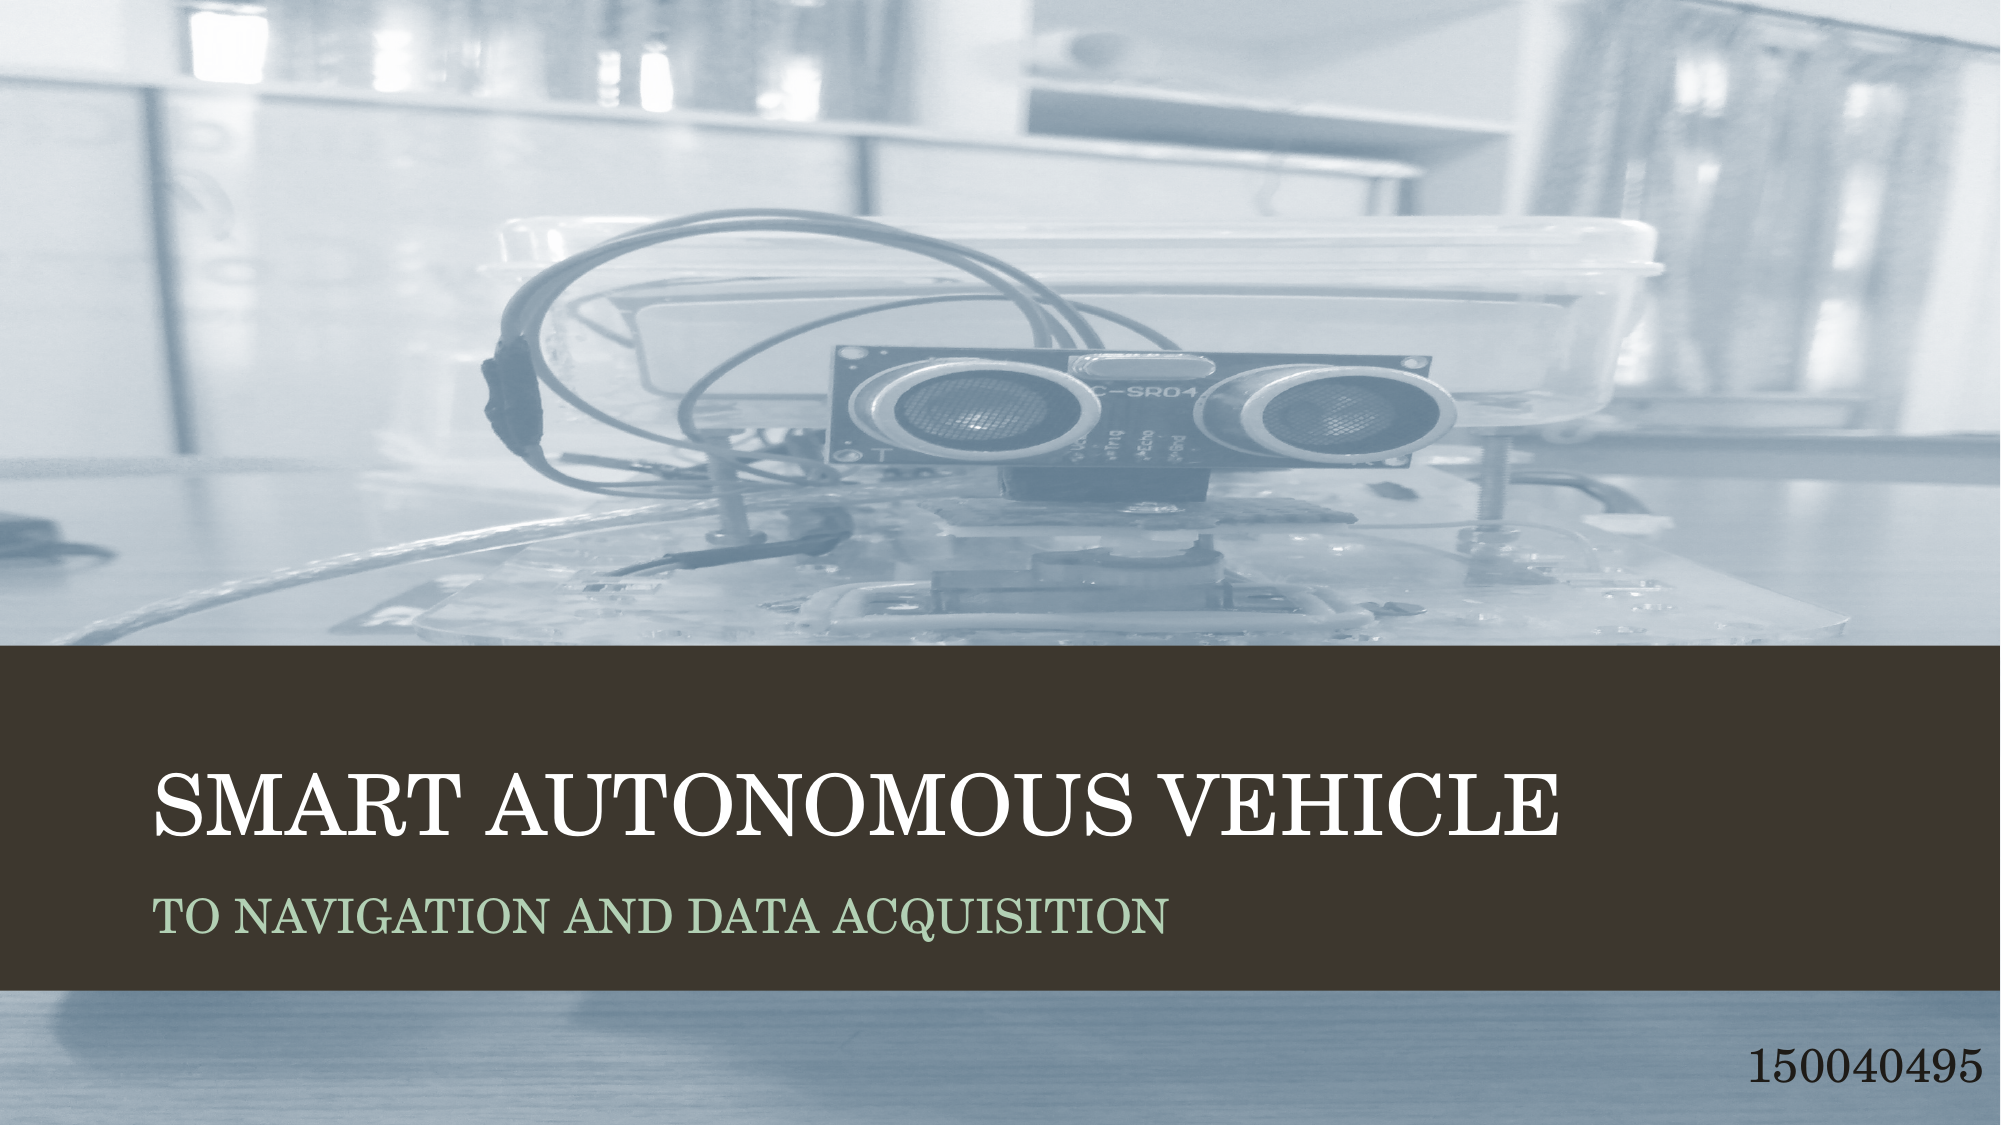

# SMART AUTONOMOUS VEHICLE
TO NAVIGATION AND DATA ACQUISITION
150040495